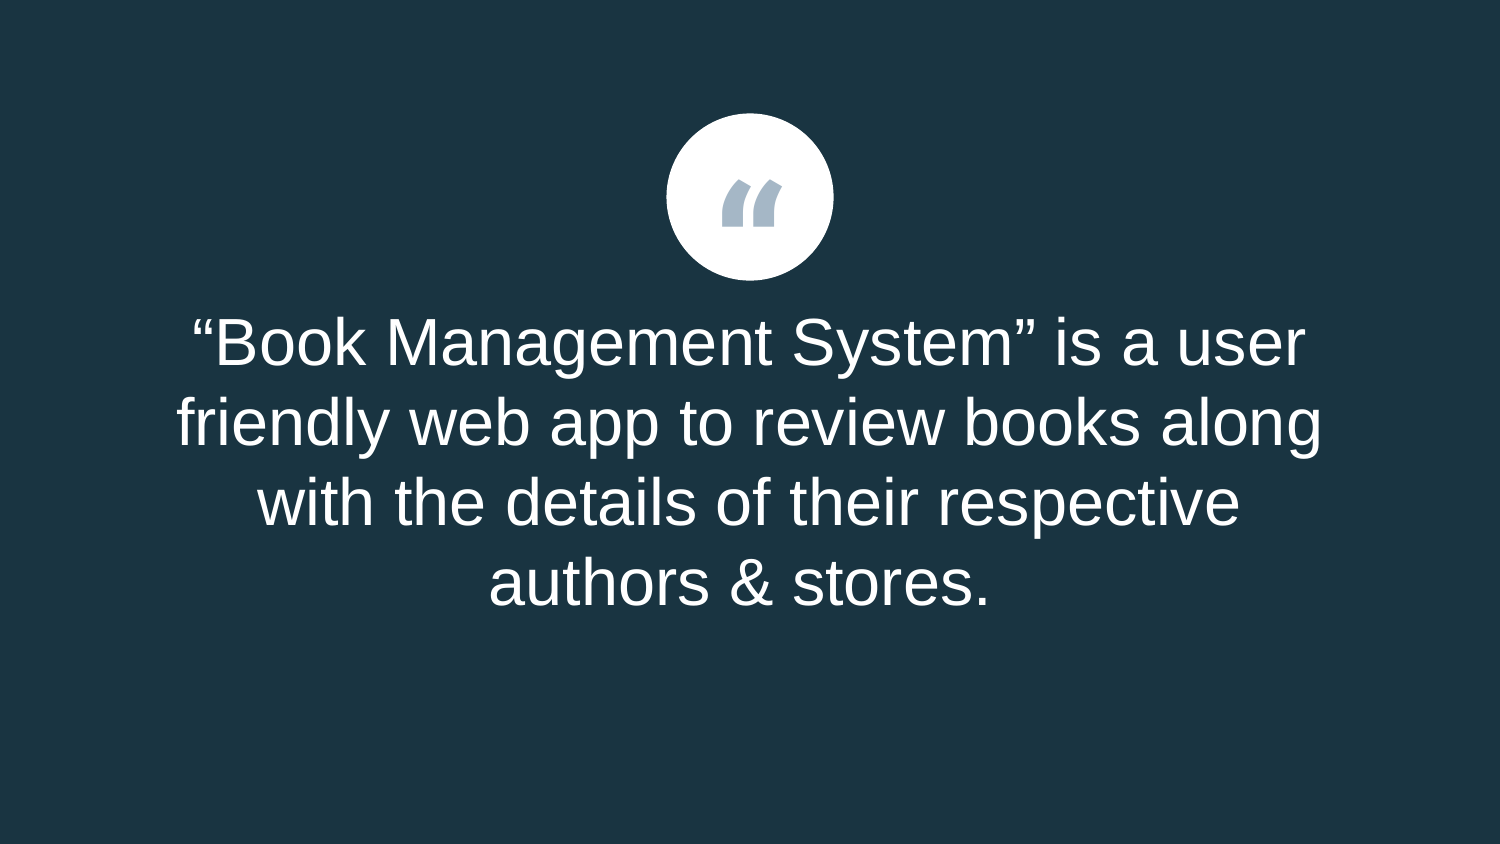

“
# “Book Management System” is a user friendly web app to review books along with the details of their respective authors & stores.